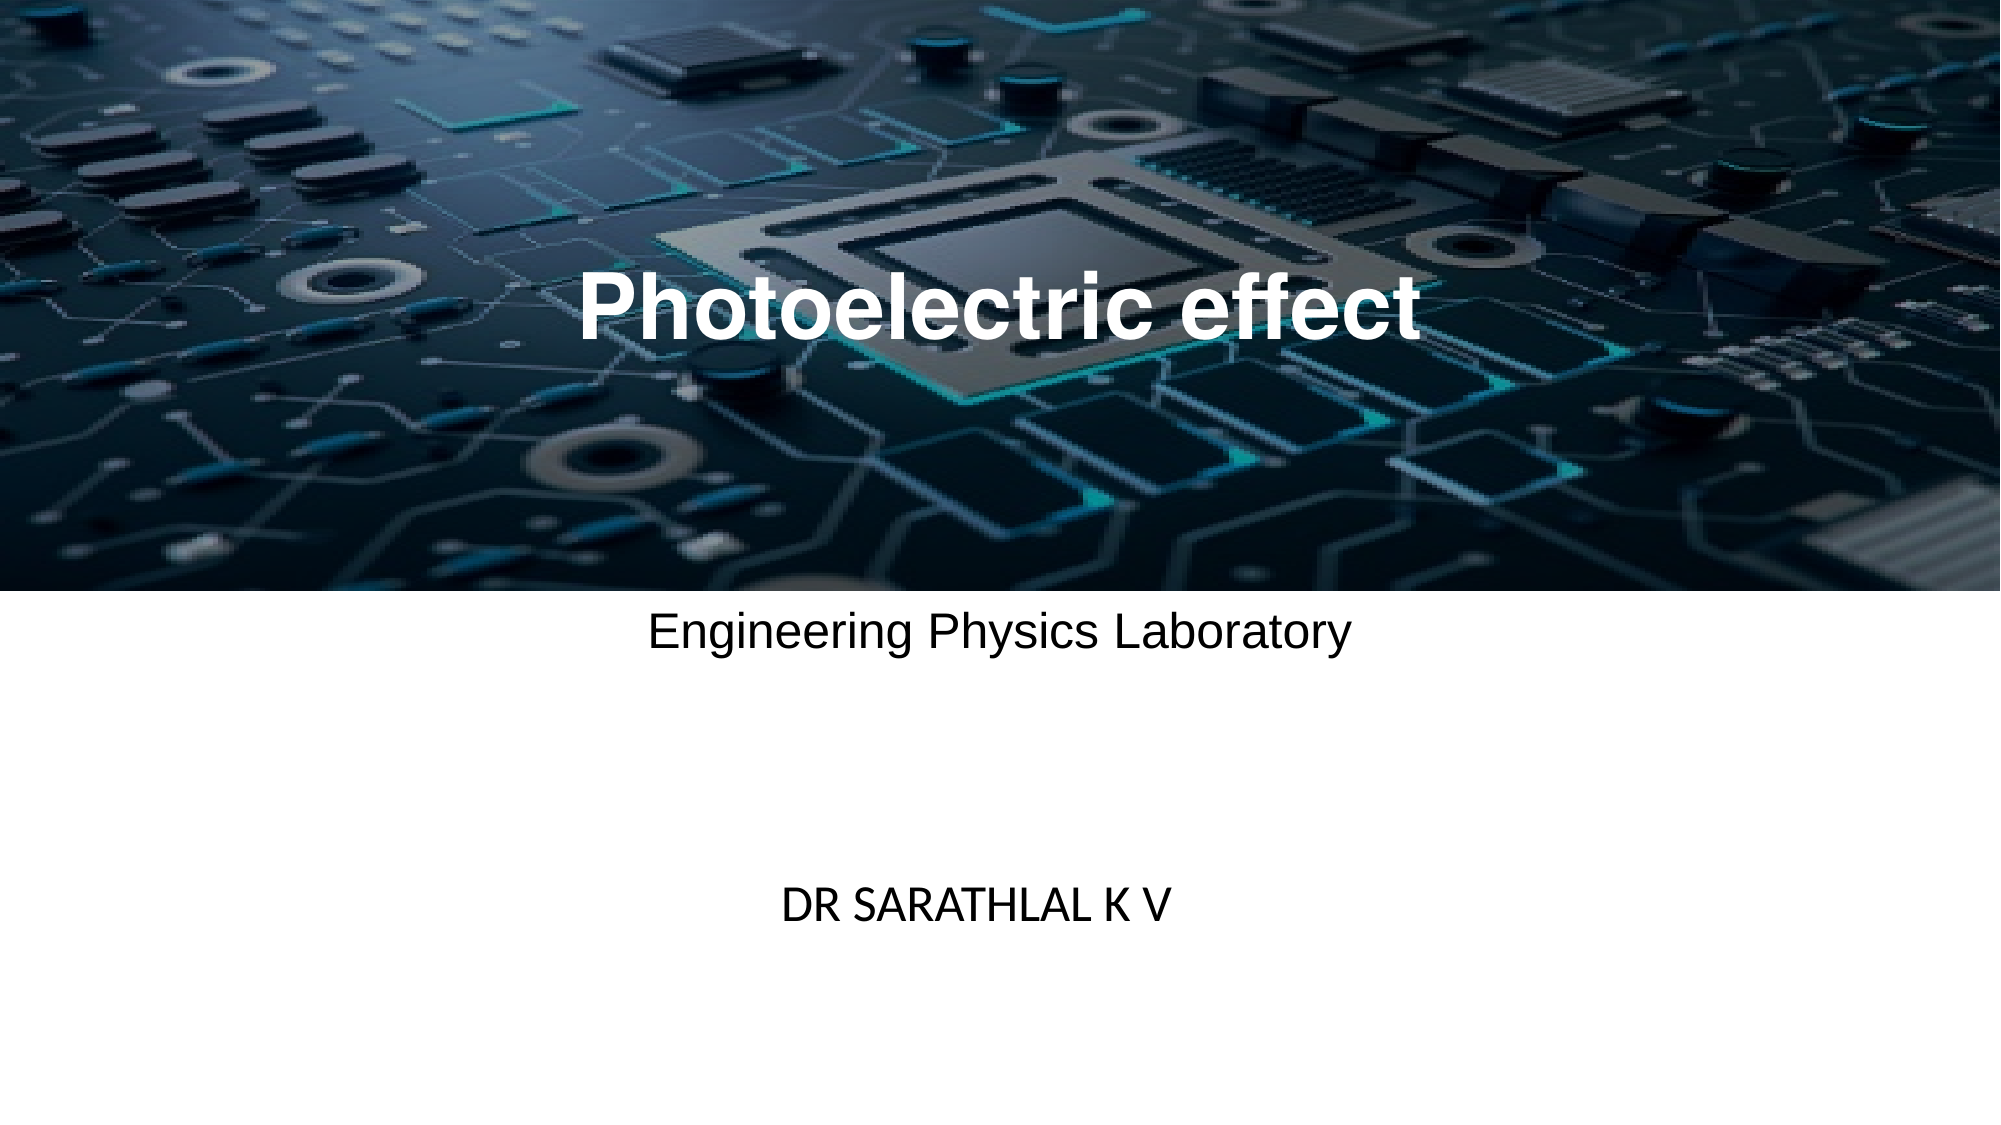

# Photoelectric effect
Engineering Physics Laboratory
DR SARATHLAL K V